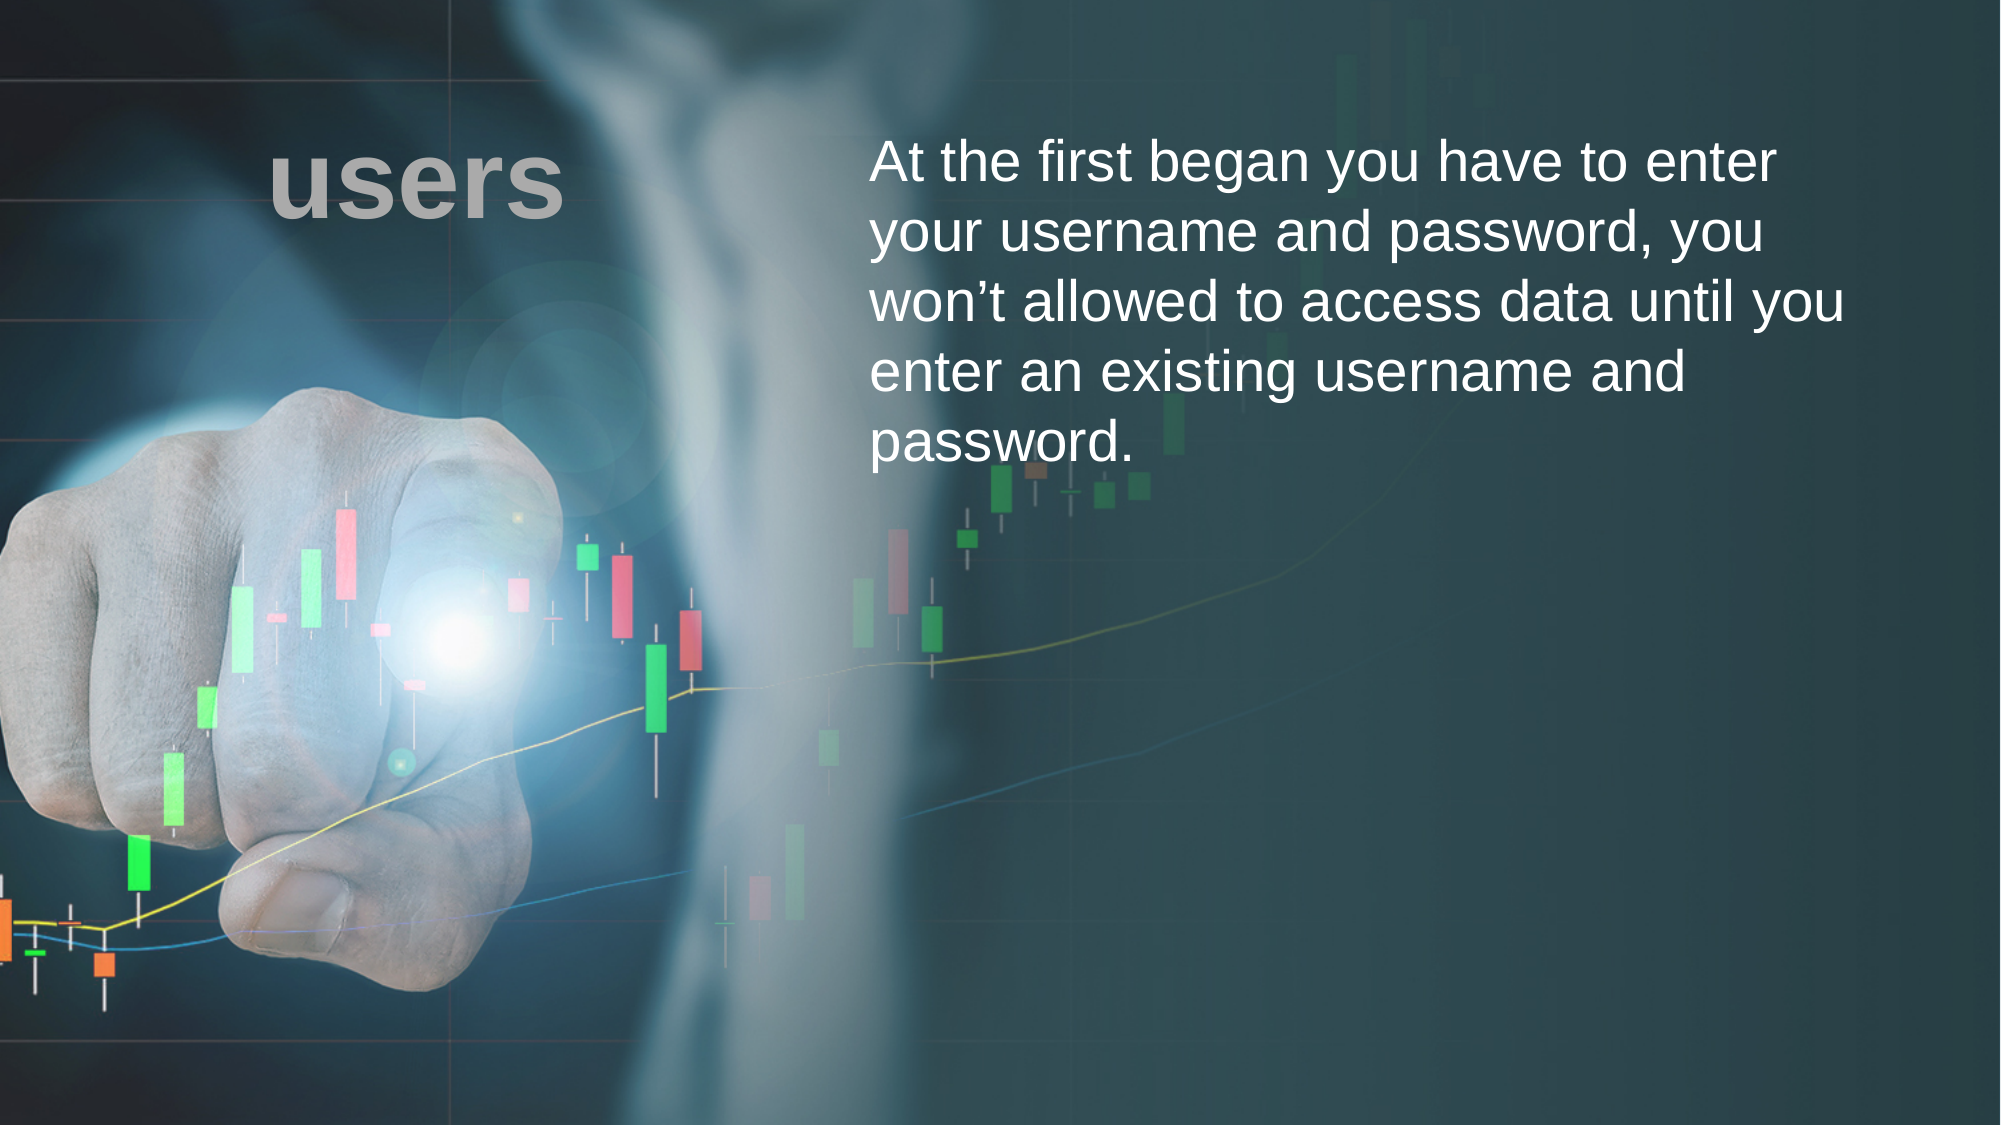

users
At the first began you have to enter your username and password, you won’t allowed to access data until you enter an existing username and password.